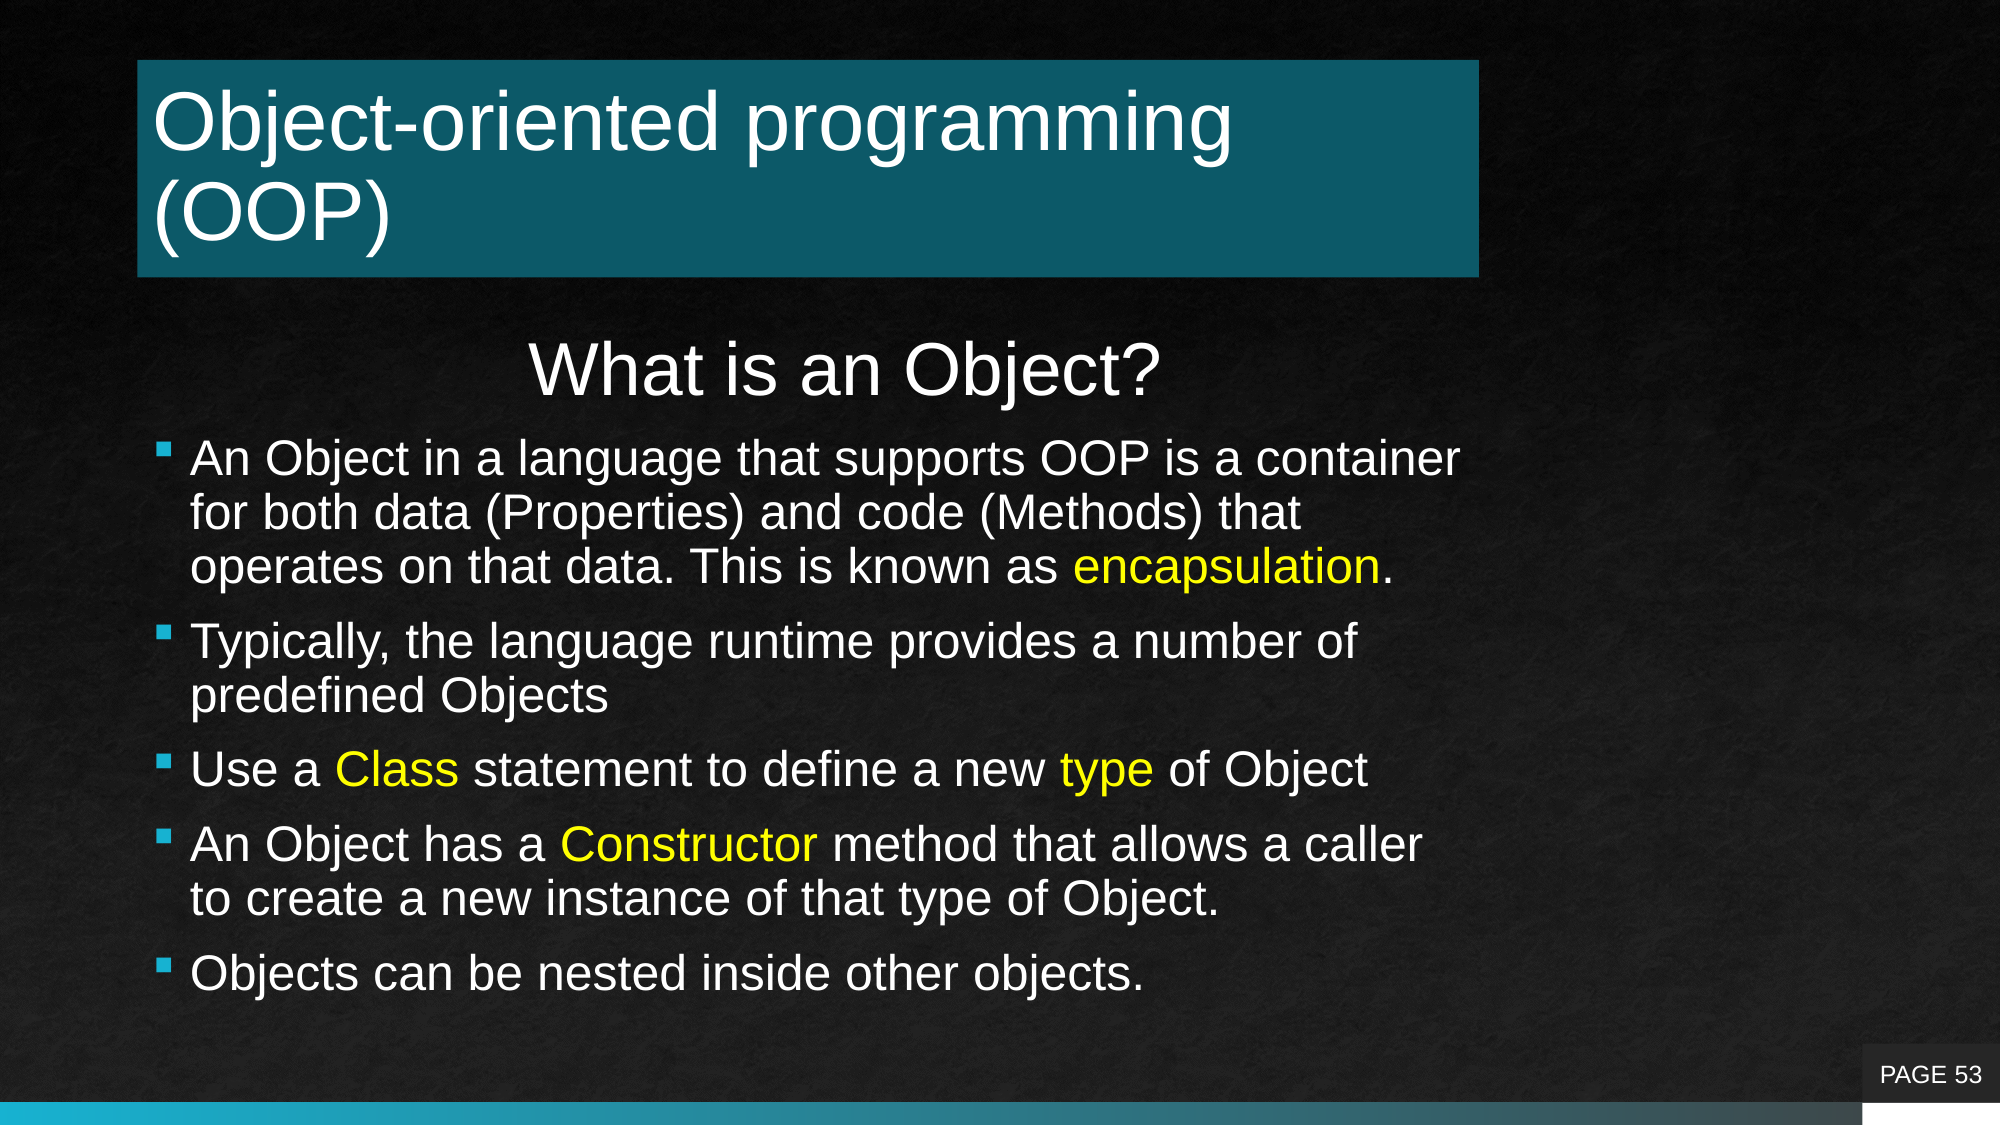

# Object-oriented programming (OOP)
What is an Object?
An Object in a language that supports OOP is a container for both data (Properties) and code (Methods) that operates on that data. This is known as encapsulation.
Typically, the language runtime provides a number of predefined Objects
Use a Class statement to define a new type of Object
An Object has a Constructor method that allows a caller to create a new instance of that type of Object.
Objects can be nested inside other objects.
PAGE 53